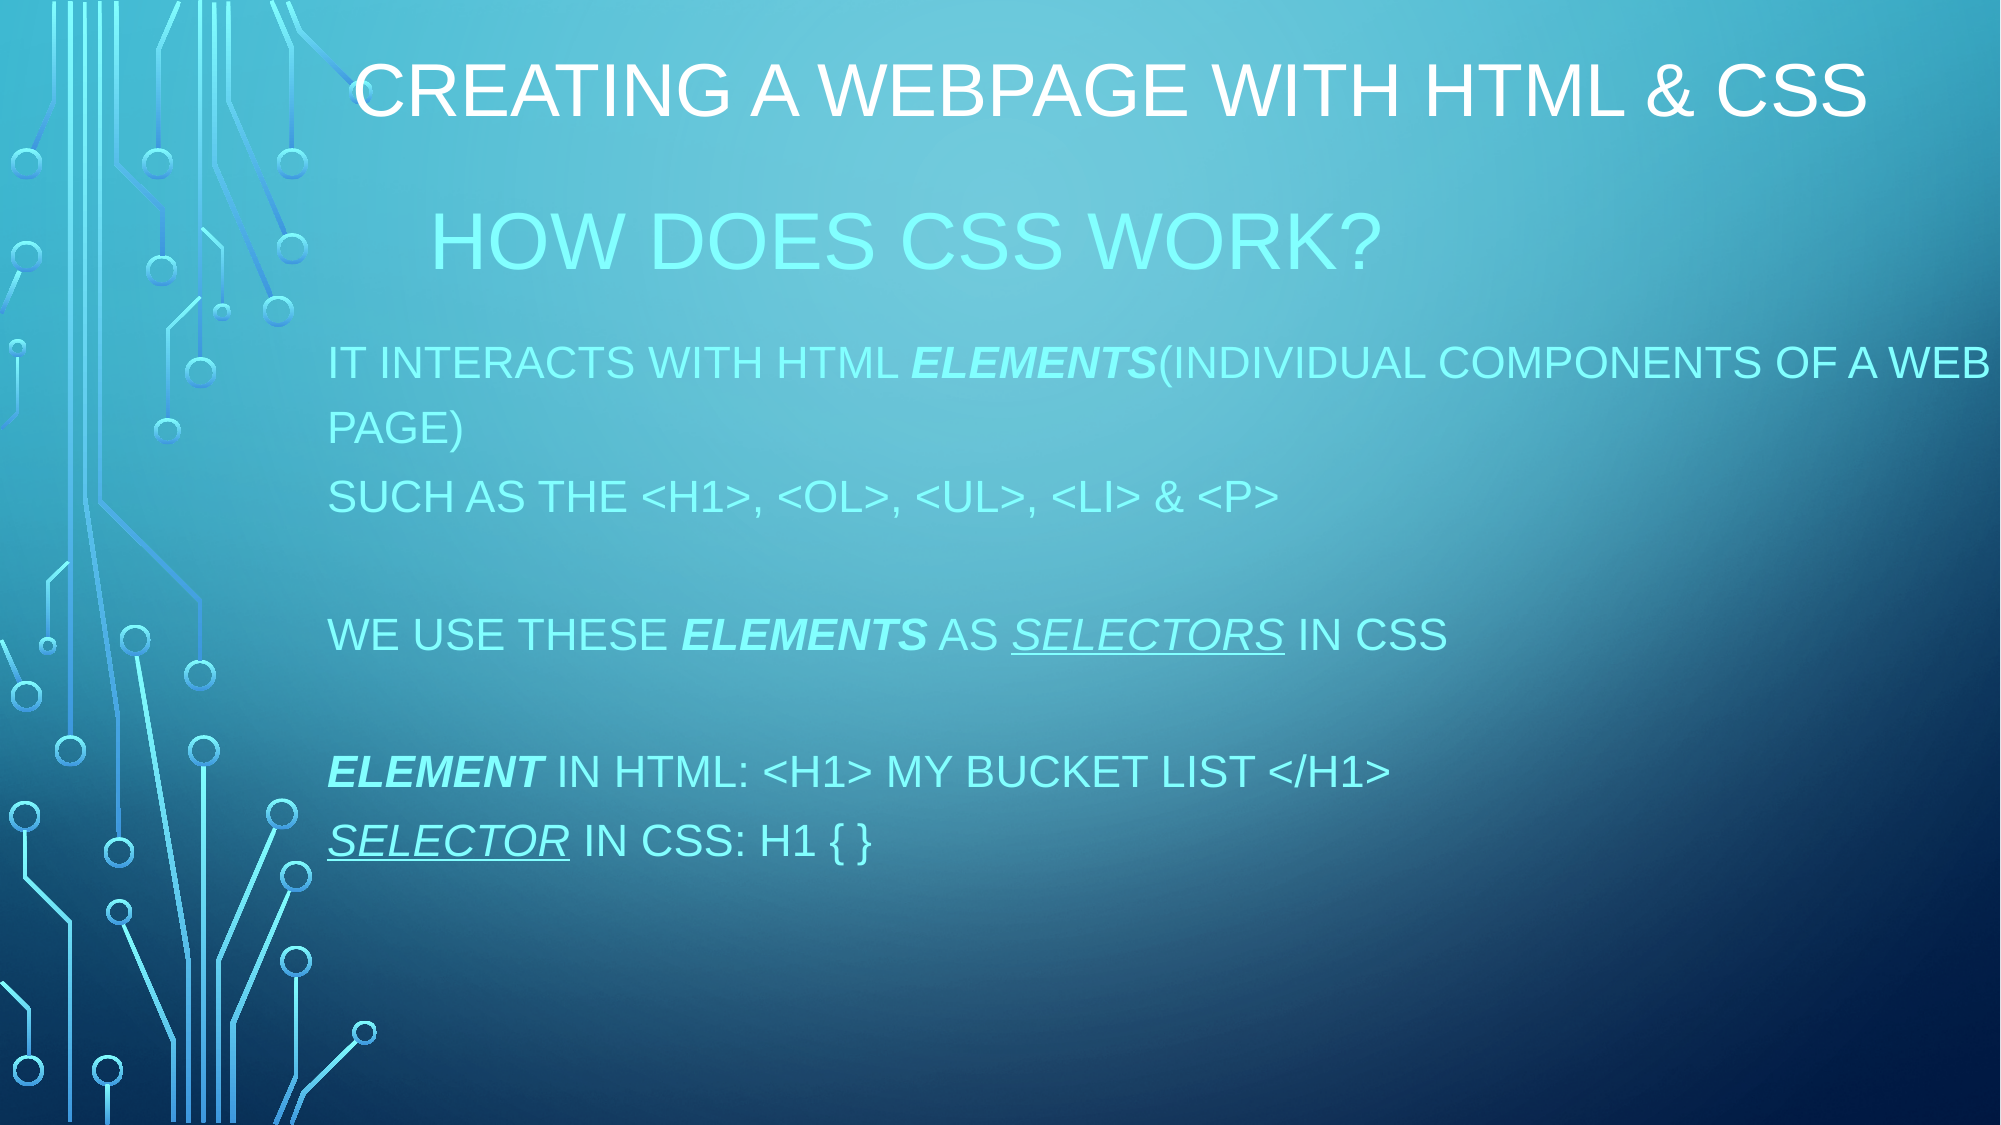

# CREATING A WEBPAGE WITH html & CSS
		How Does CSS Work?
It interacts with HTML elements(individual components of a web page)
Such as the <h1>, <ol>, <ul>, <li> & <p>

We use these elements as selectors in CSS

Element in HTML: <h1> My Bucket List </h1>
Selector in CSS: h1 { }